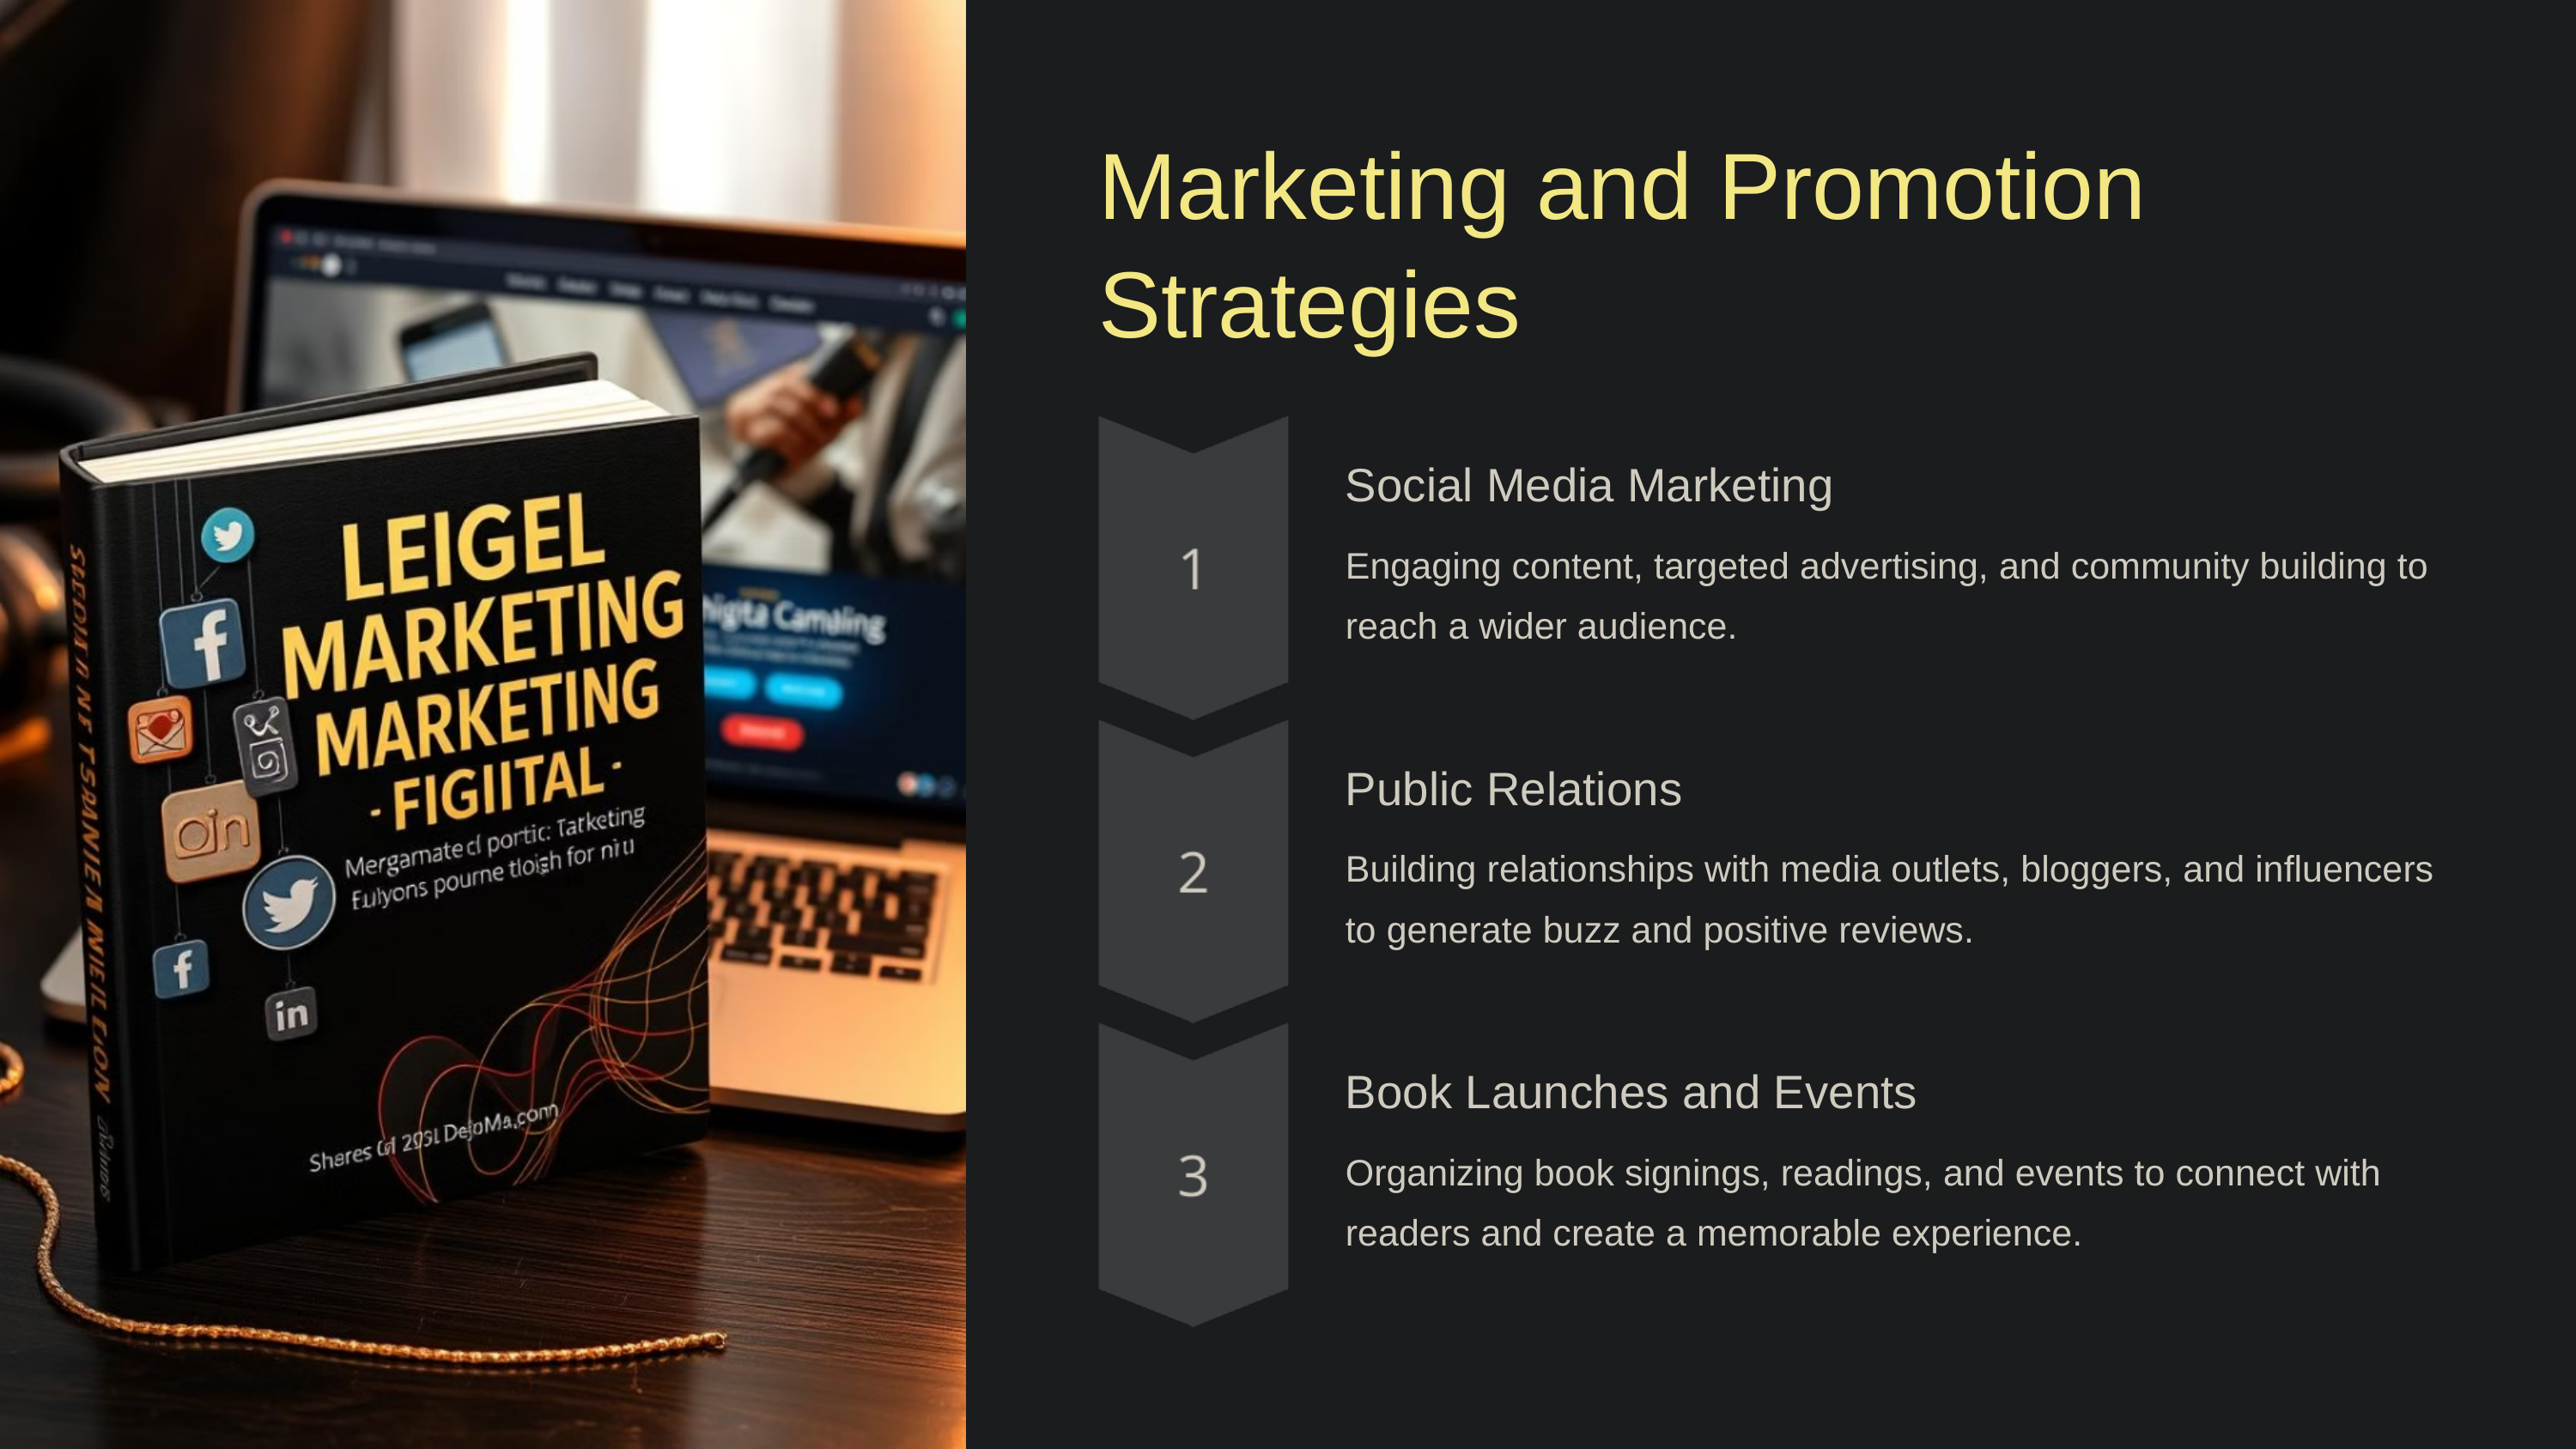

Marketing and Promotion Strategies

Social Media Marketing

Engaging content, targeted advertising, and community building to reach a wider audience.

Public Relations

Building relationships with media outlets, bloggers, and influencers to generate buzz and positive reviews.

Book Launches and Events

Organizing book signings, readings, and events to connect with readers and create a memorable experience.